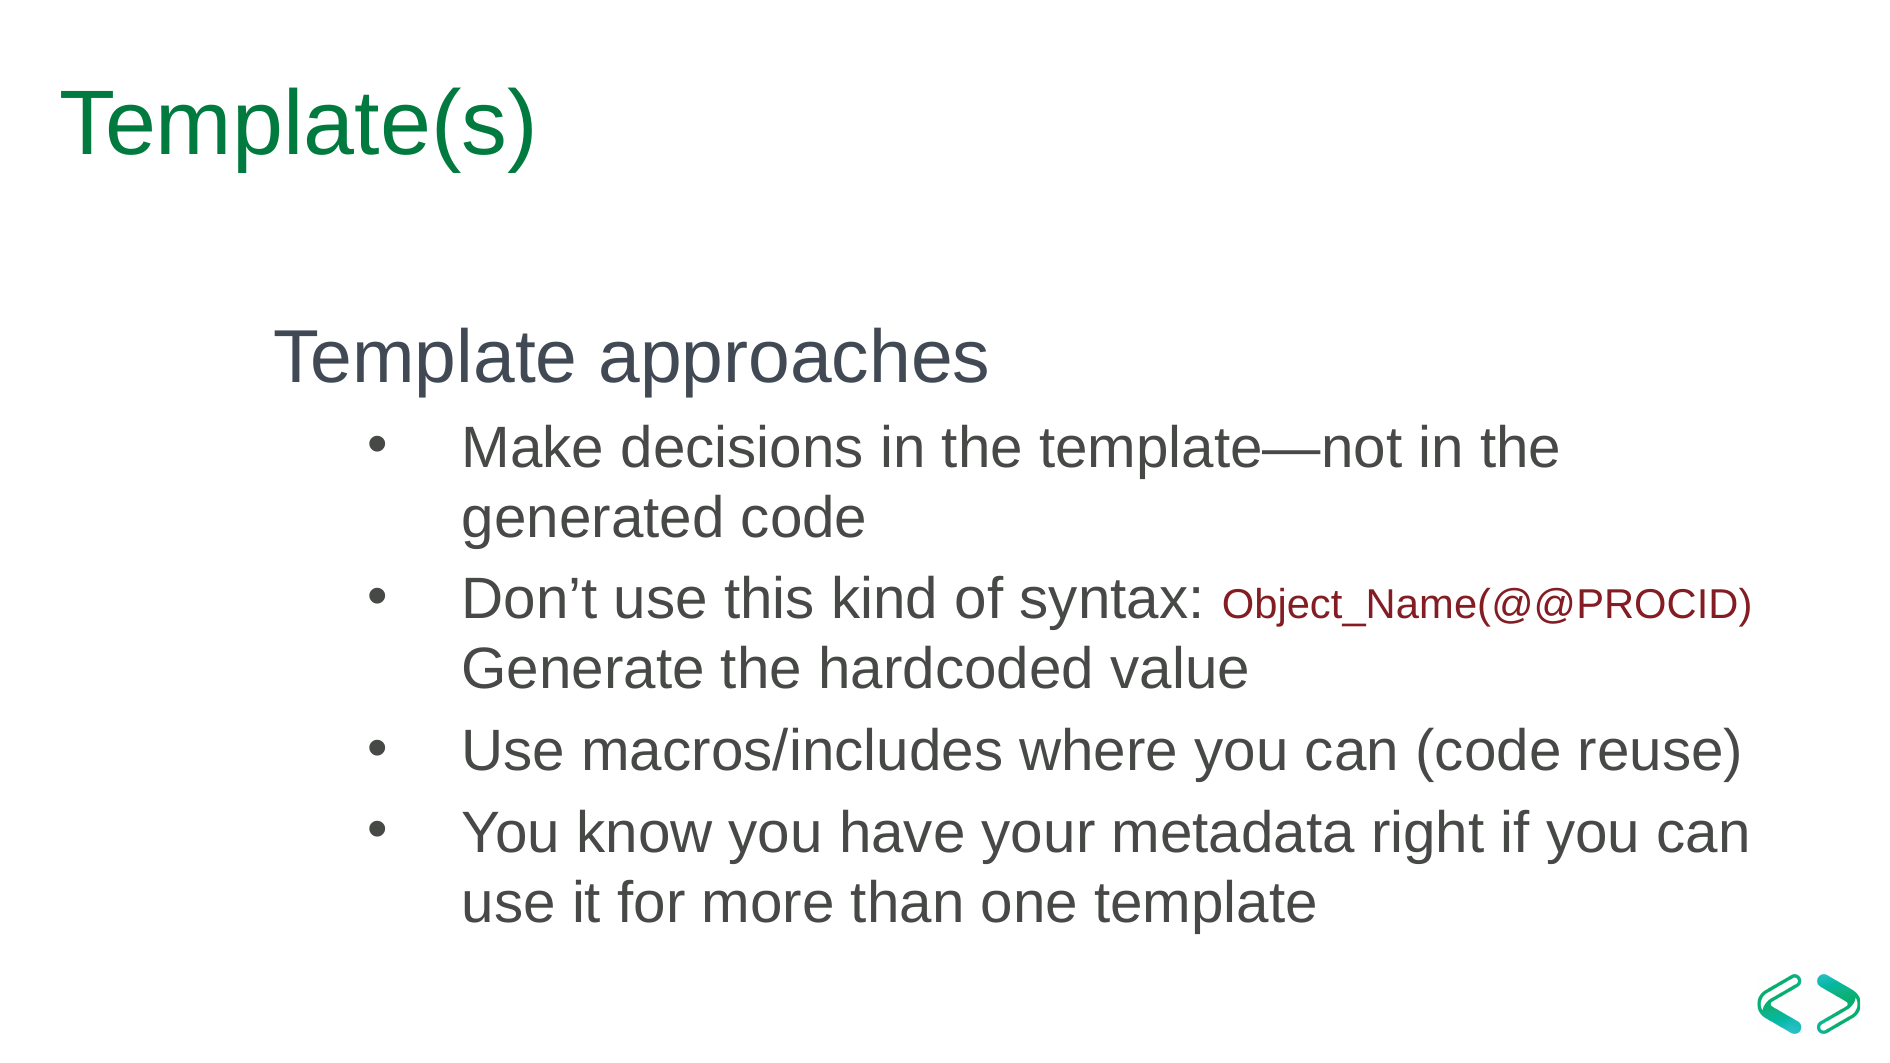

# Template(s)
Template approaches
Make decisions in the template—not in the generated code
Don’t use this kind of syntax: Object_Name(@@PROCID) Generate the hardcoded value
Use macros/includes where you can (code reuse)
You know you have your metadata right if you can use it for more than one template